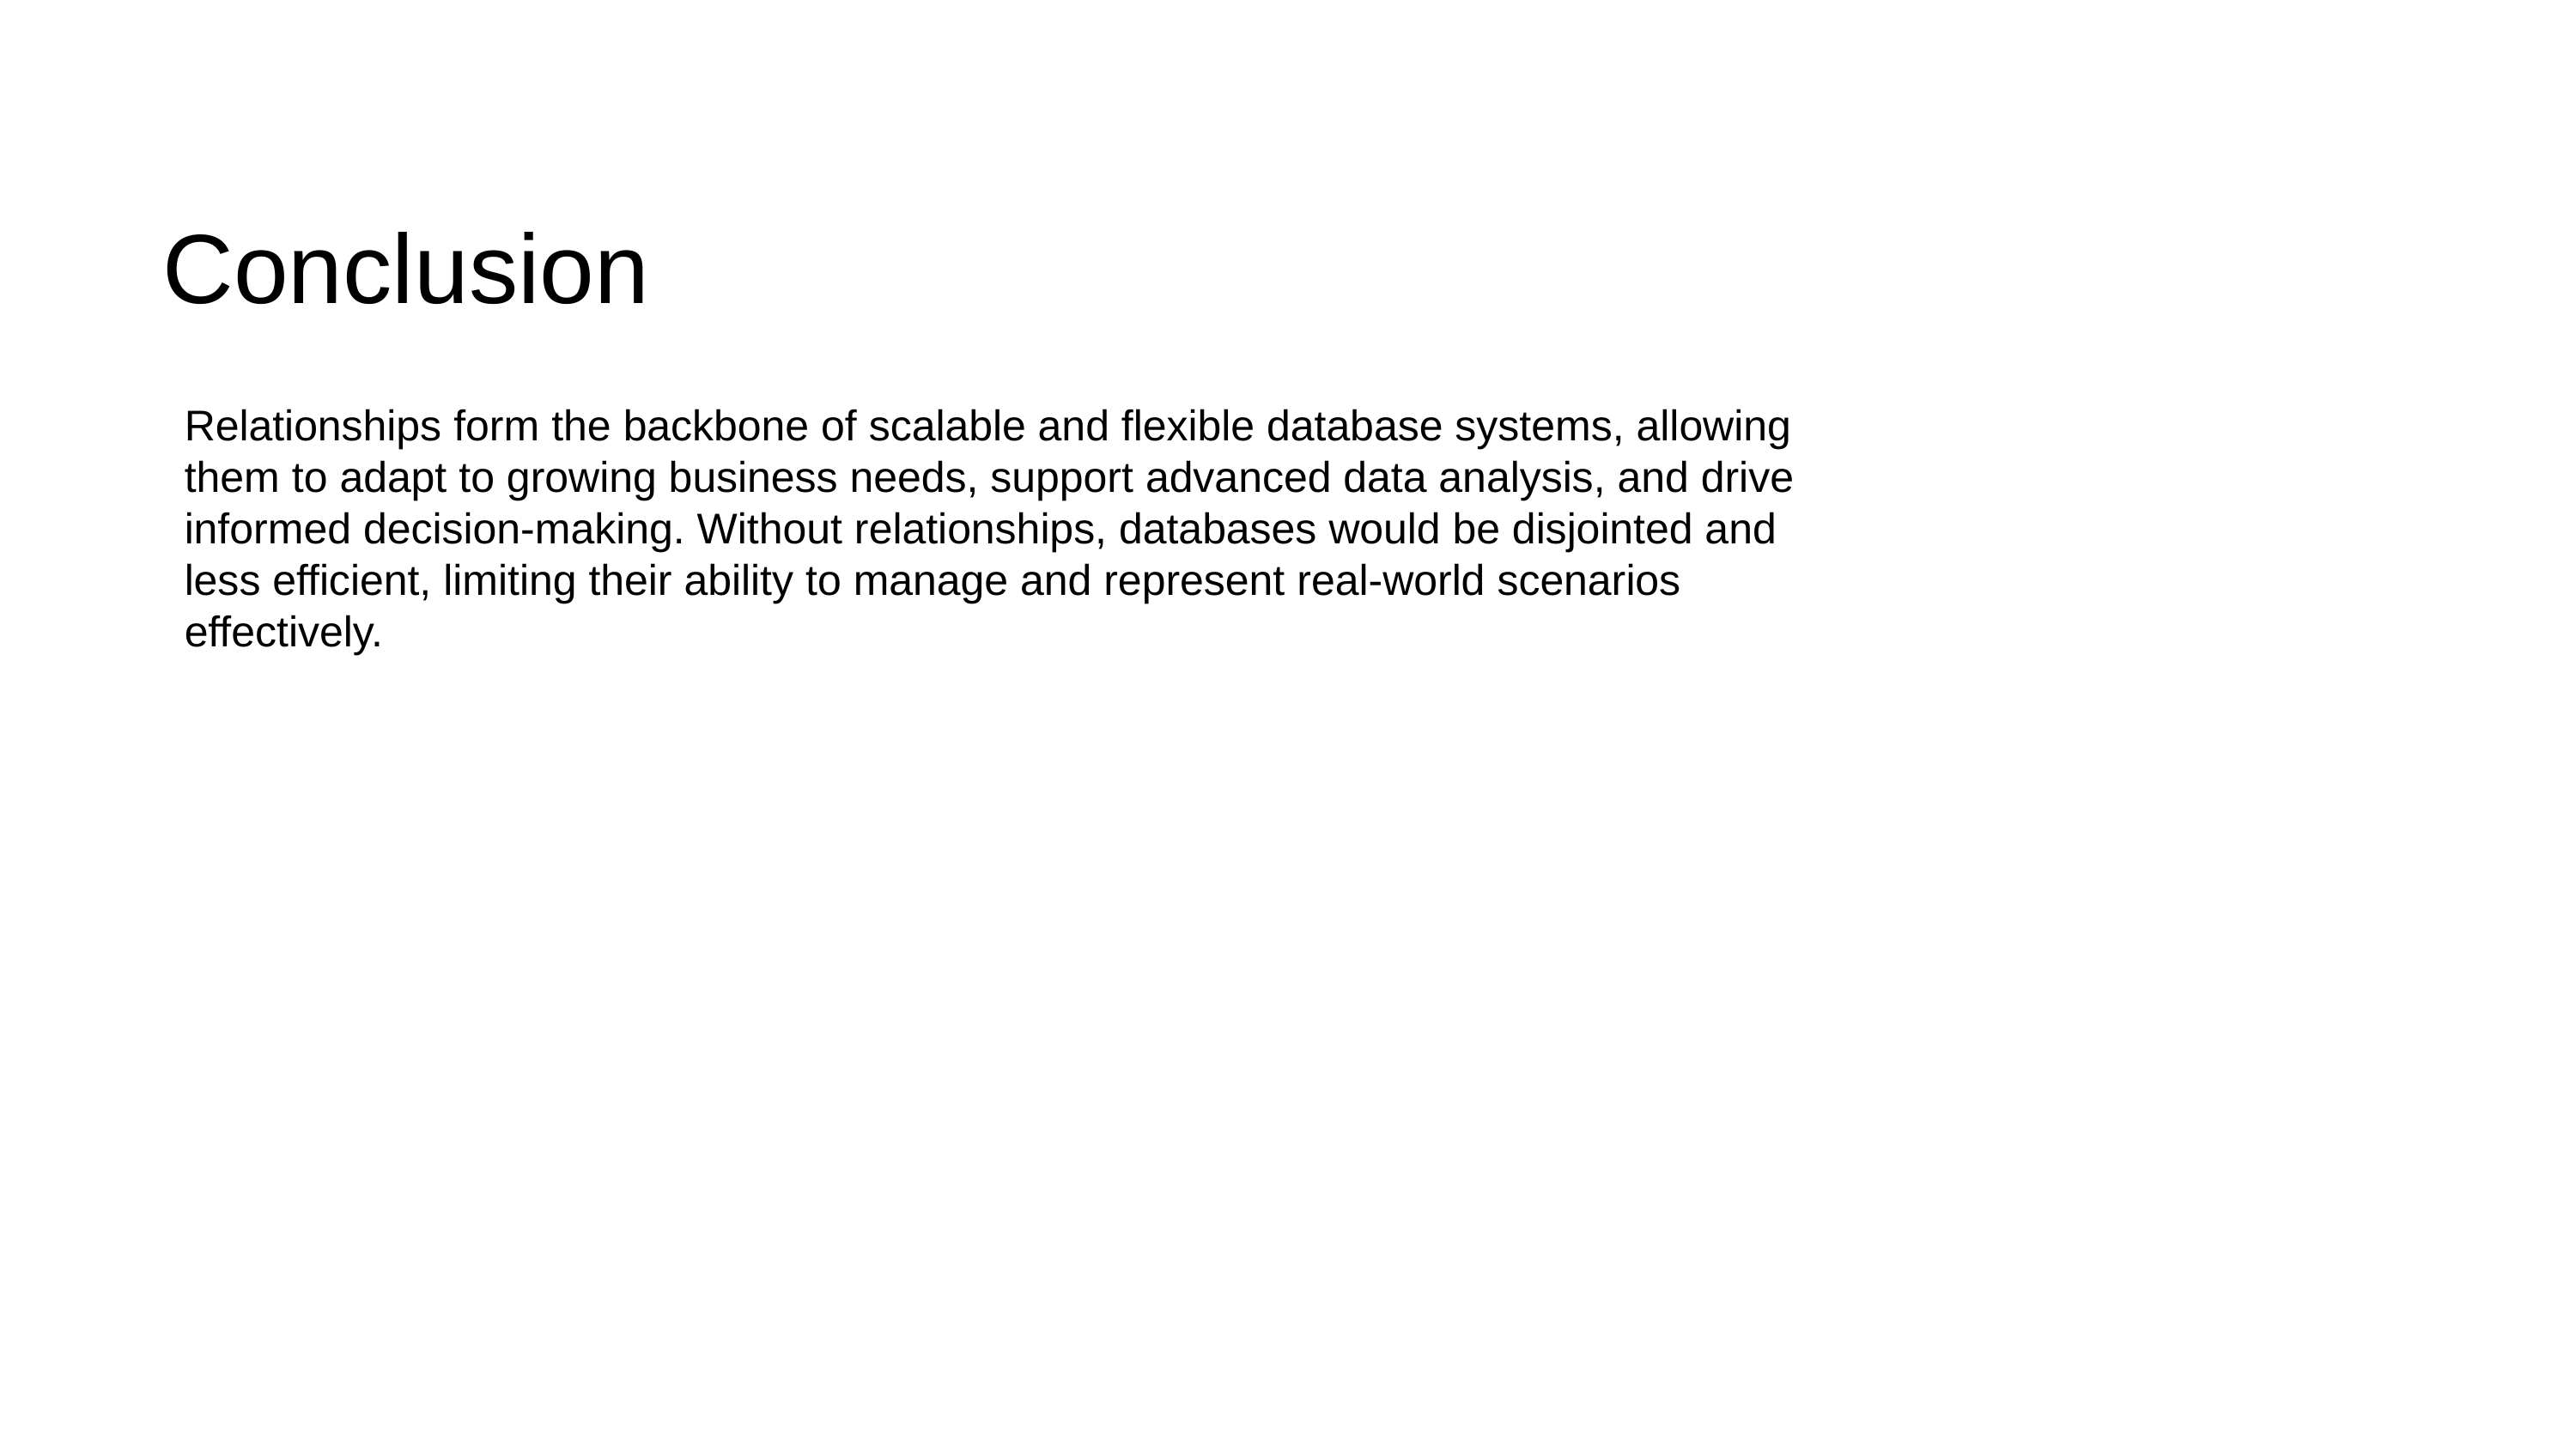

Conclusion
Relationships form the backbone of scalable and flexible database systems, allowing them to adapt to growing business needs, support advanced data analysis, and drive informed decision-making. Without relationships, databases would be disjointed and less efficient, limiting their ability to manage and represent real-world scenarios effectively.